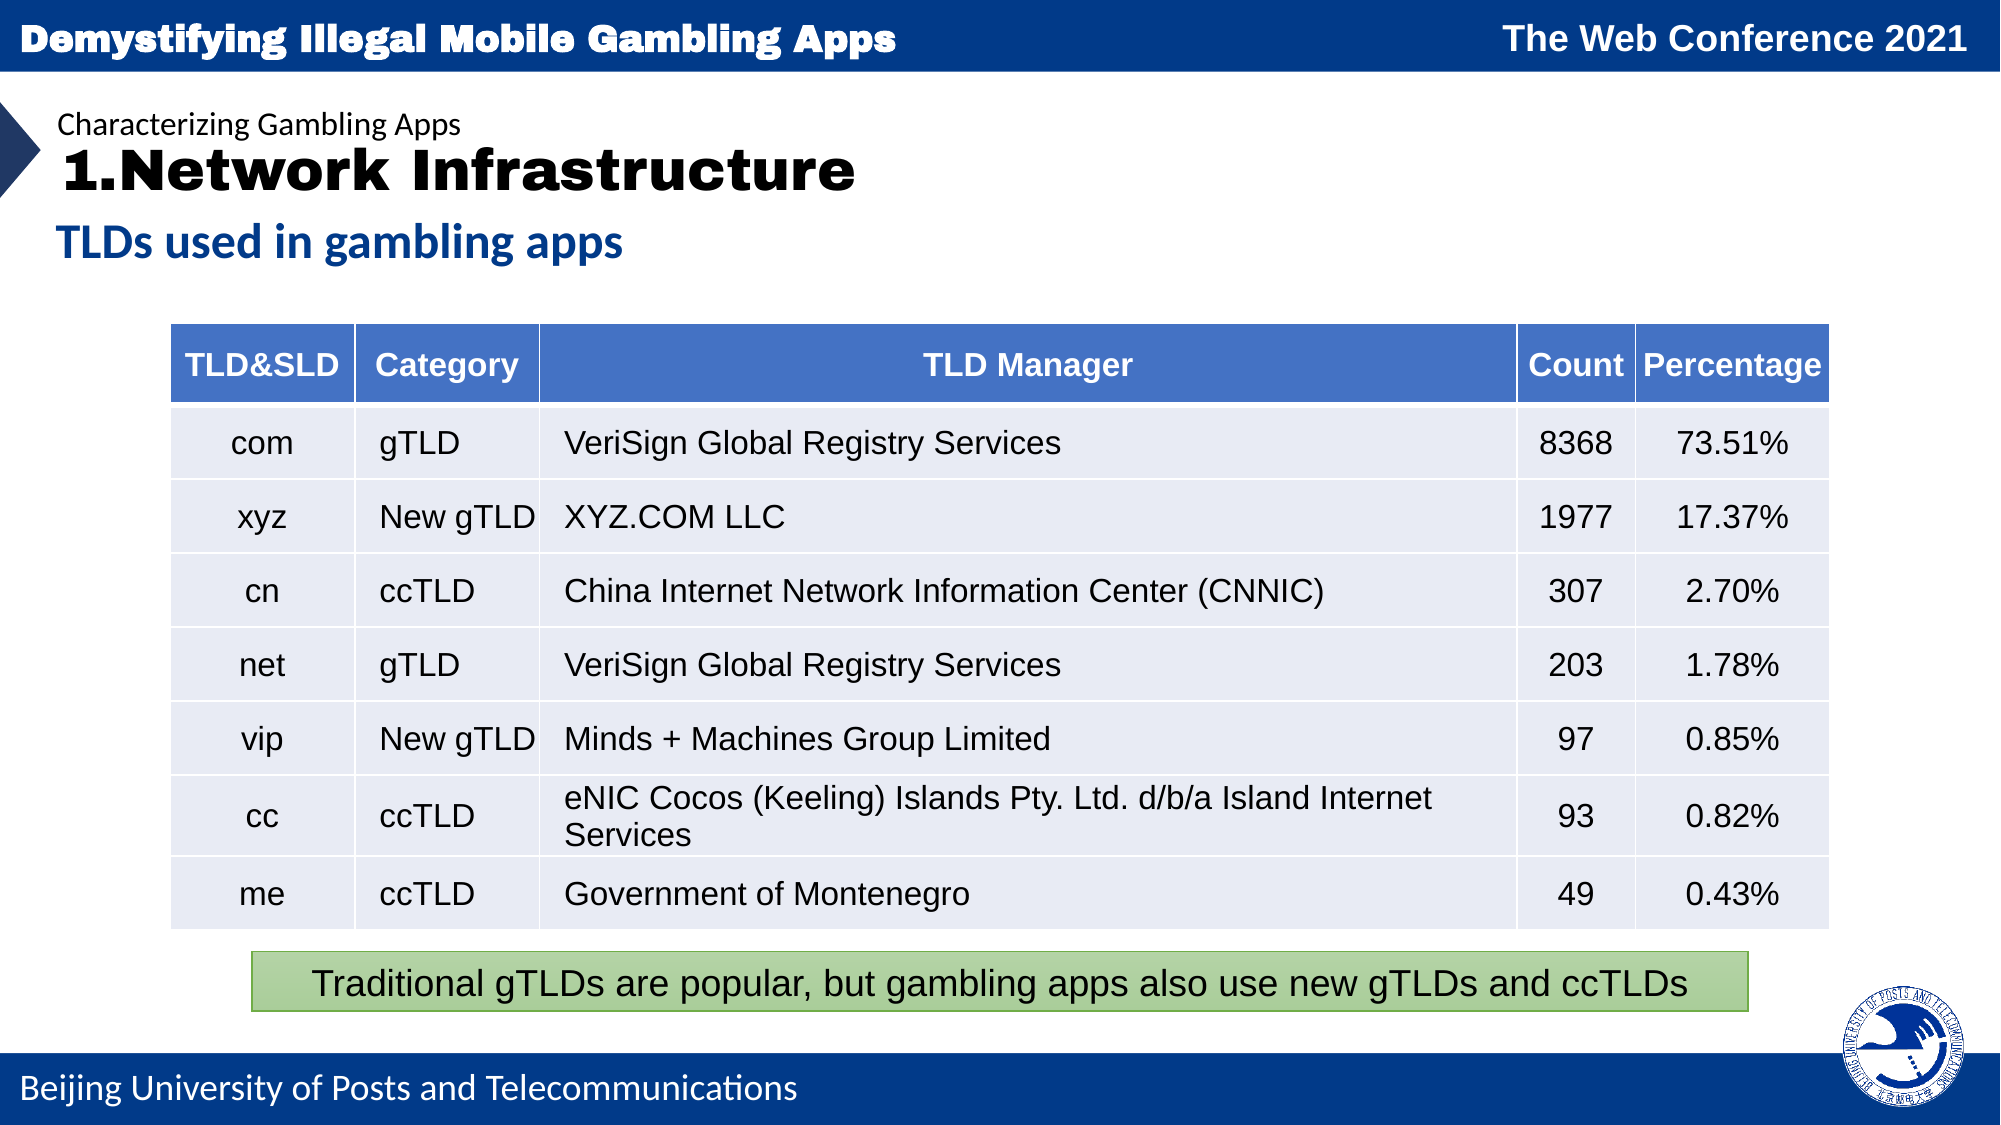

Characterizing Gambling Apps
1.Network Infrastructure

TLDs used in gambling apps
| TLD&SLD | Category | TLD Manager | Count | Percentage |
| --- | --- | --- | --- | --- |
| com | gTLD | VeriSign Global Registry Services | 8368 | 73.51% |
| xyz | New gTLD | XYZ.COM LLC | 1977 | 17.37% |
| cn | ccTLD | China Internet Network Information Center (CNNIC) | 307 | 2.70% |
| net | gTLD | VeriSign Global Registry Services | 203 | 1.78% |
| vip | New gTLD | Minds + Machines Group Limited | 97 | 0.85% |
| cc | ccTLD | eNIC Cocos (Keeling) Islands Pty. Ltd. d/b/a Island Internet Services | 93 | 0.82% |
| me | ccTLD | Government of Montenegro | 49 | 0.43% |
Traditional gTLDs are popular, but gambling apps also use new gTLDs and ccTLDs